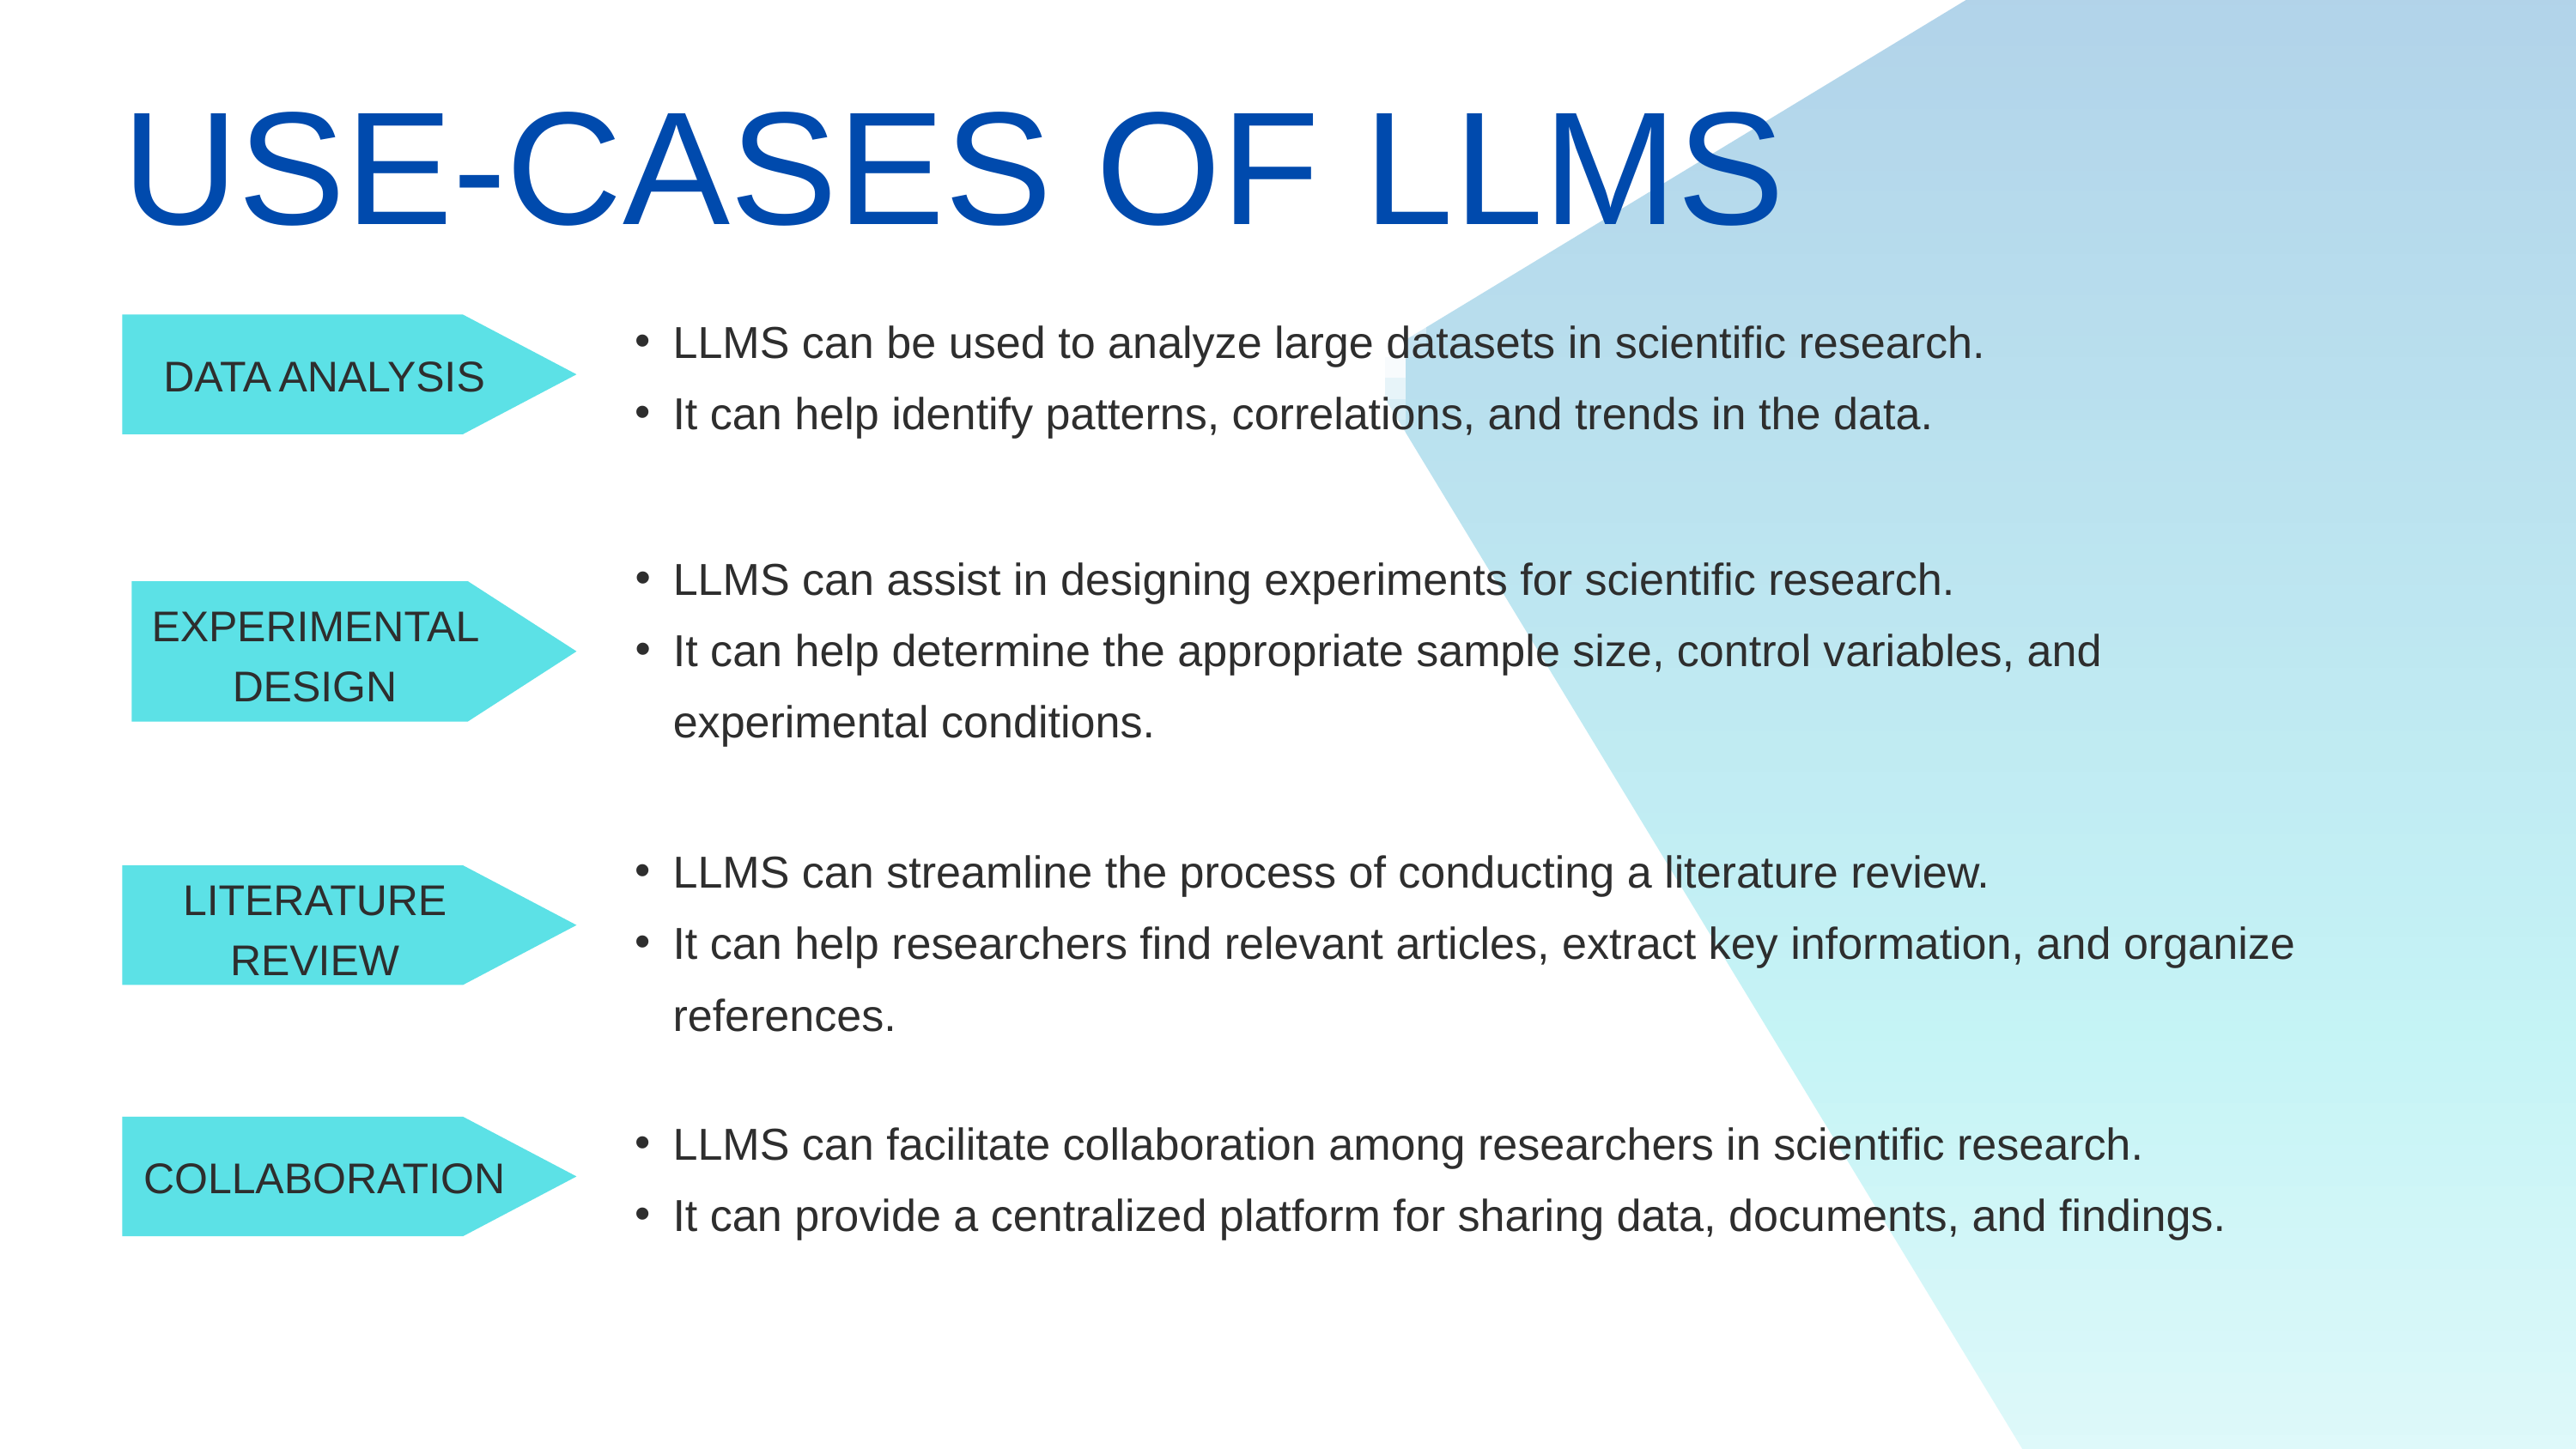

USE-CASES OF LLMS
LLMS can be used to analyze large datasets in scientific research.
It can help identify patterns, correlations, and trends in the data.

DATA ANALYSIS
LLMS can assist in designing experiments for scientific research.
It can help determine the appropriate sample size, control variables, and experimental conditions.

EXPERIMENTAL DESIGN
LLMS can streamline the process of conducting a literature review.
It can help researchers find relevant articles, extract key information, and organize references.

LITERATURE REVIEW

LLMS can facilitate collaboration among researchers in scientific research.
It can provide a centralized platform for sharing data, documents, and findings.

COLLABORATION